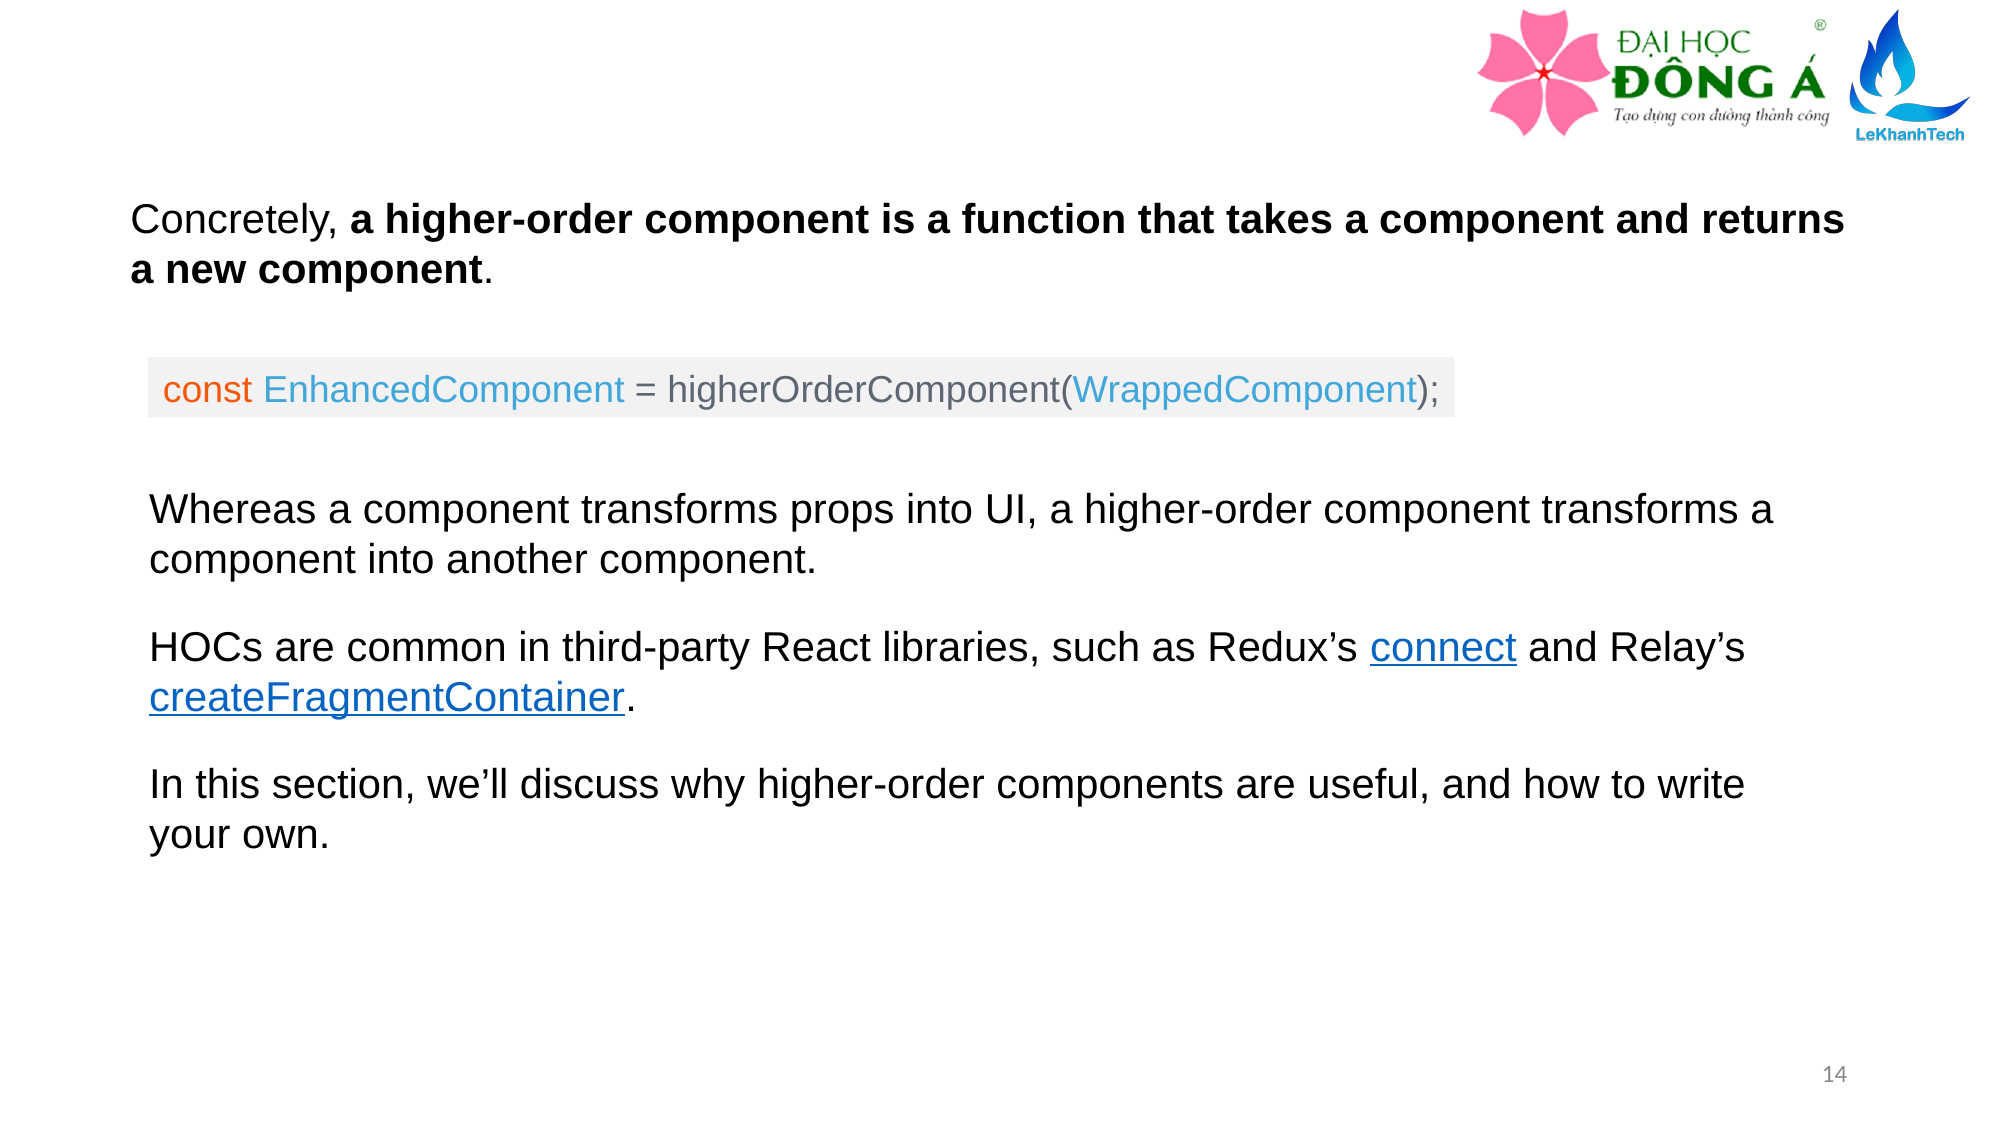

Concretely, a higher-order component is a function that takes a component and returns a new component.
const EnhancedComponent = higherOrderComponent(WrappedComponent);
Whereas a component transforms props into UI, a higher-order component transforms a component into another component.
HOCs are common in third-party React libraries, such as Redux’s connect and Relay’s createFragmentContainer.
In this section, we’ll discuss why higher-order components are useful, and how to write your own.
14